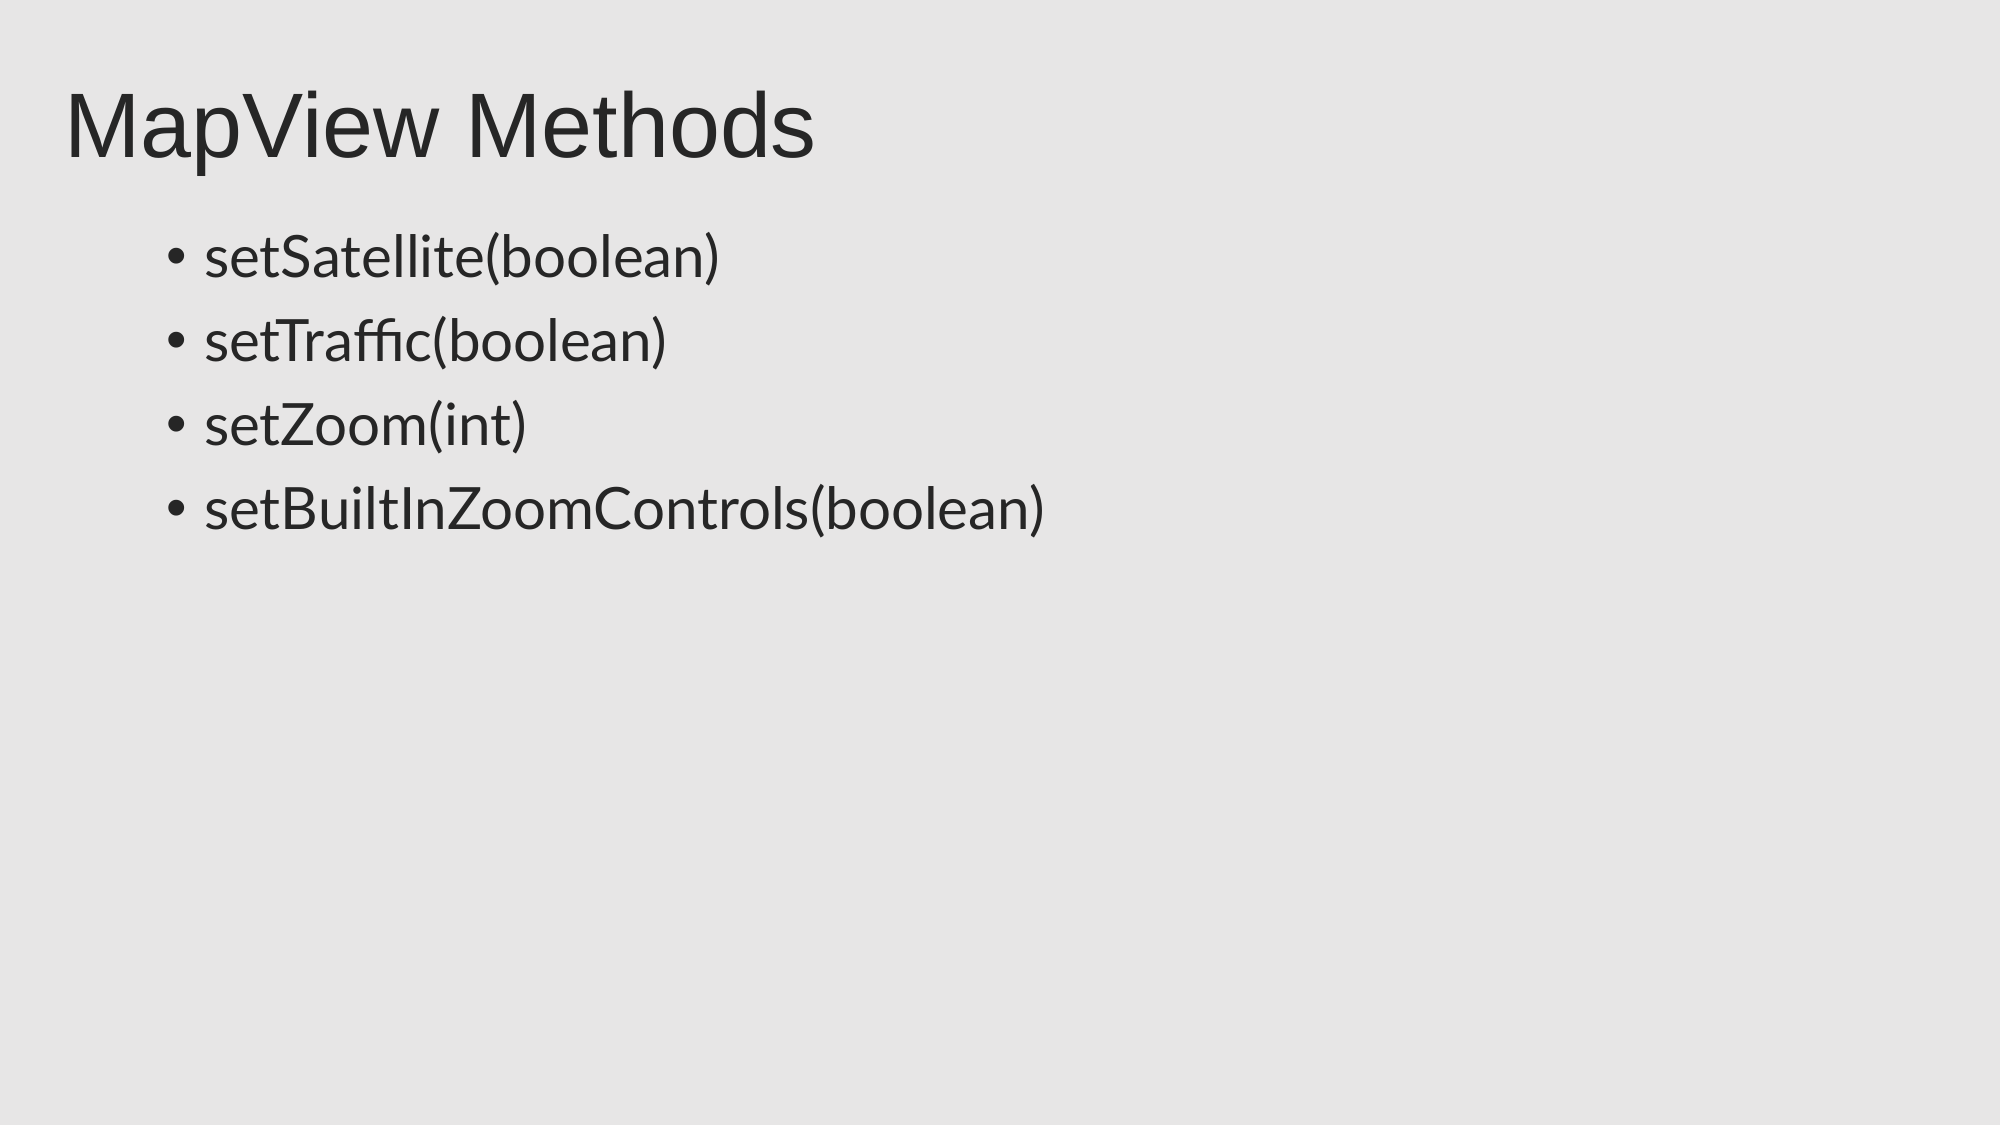

# MapView Methods
setSatellite(boolean)
setTraffic(boolean)
setZoom(int)  Android defines 22 zoom levels for maps
setBuiltInZoomControls(boolean)